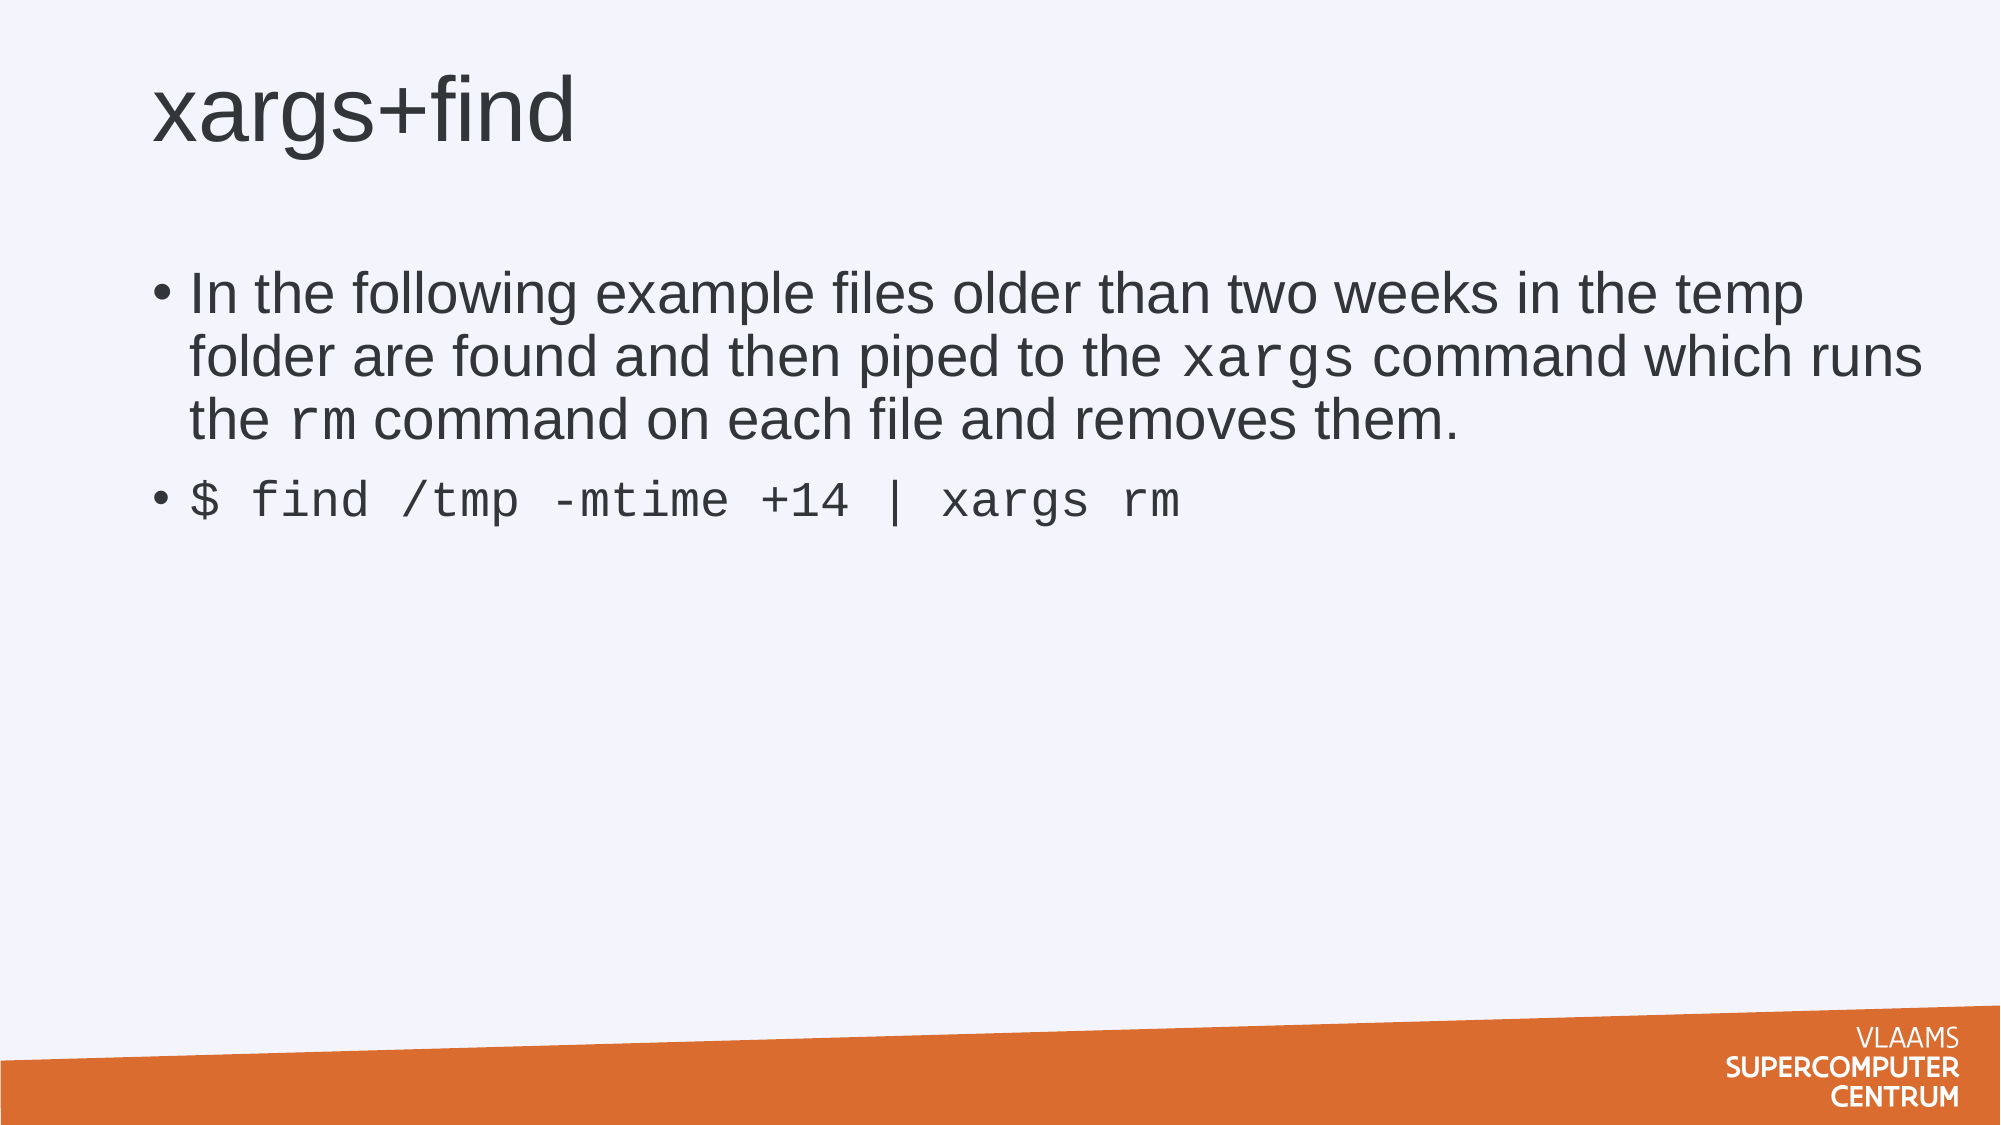

# xargs+find
In the following example files older than two weeks in the temp folder are found and then piped to the xargs command which runs the rm command on each file and removes them.
$ find /tmp -mtime +14 | xargs rm